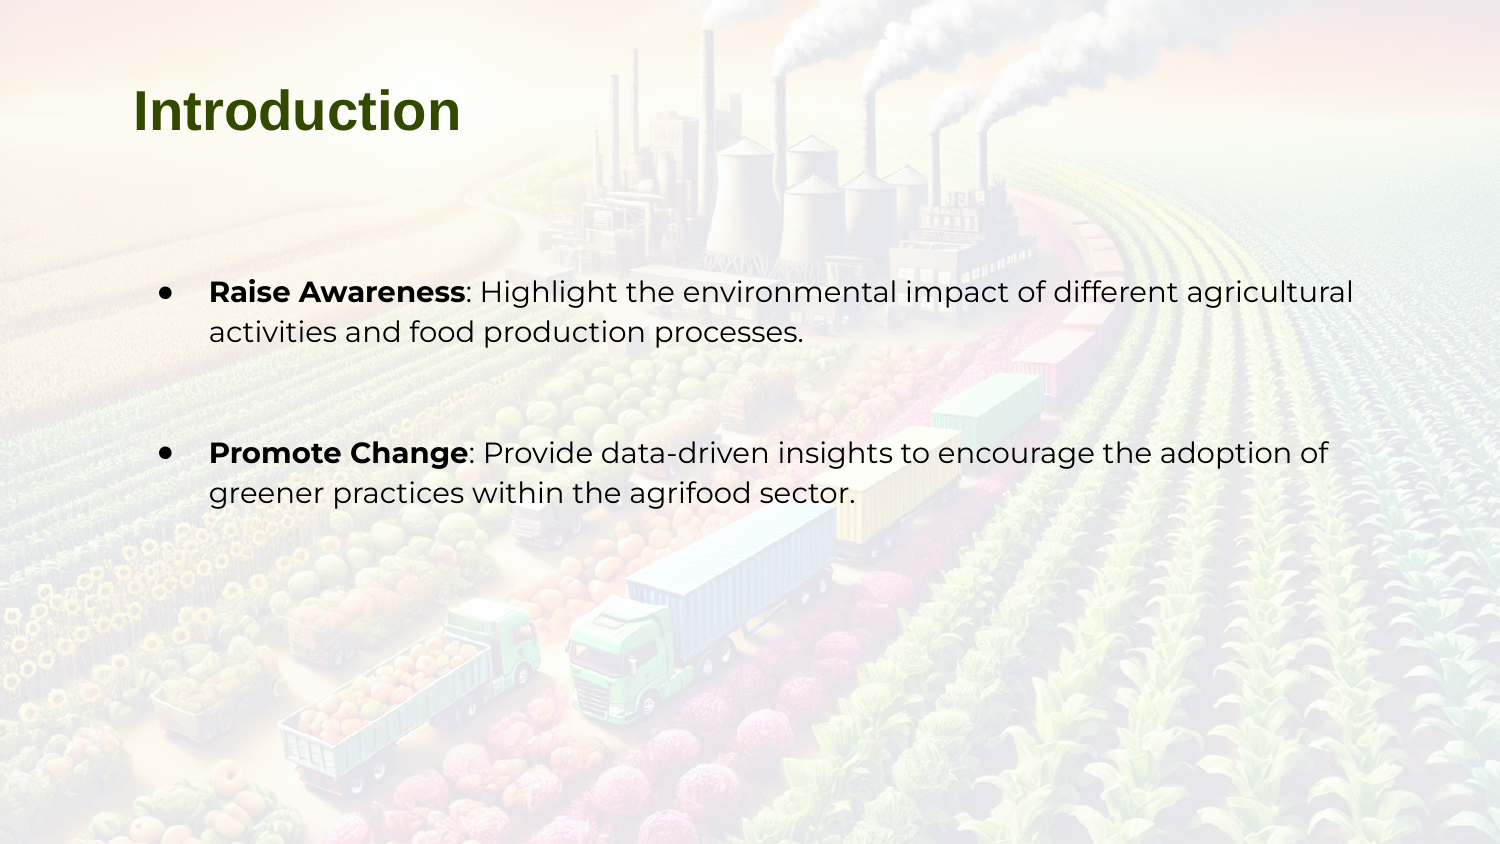

# Introduction
Raise Awareness: Highlight the environmental impact of different agricultural activities and food production processes.

Promote Change: Provide data-driven insights to encourage the adoption of greener practices within the agrifood sector.